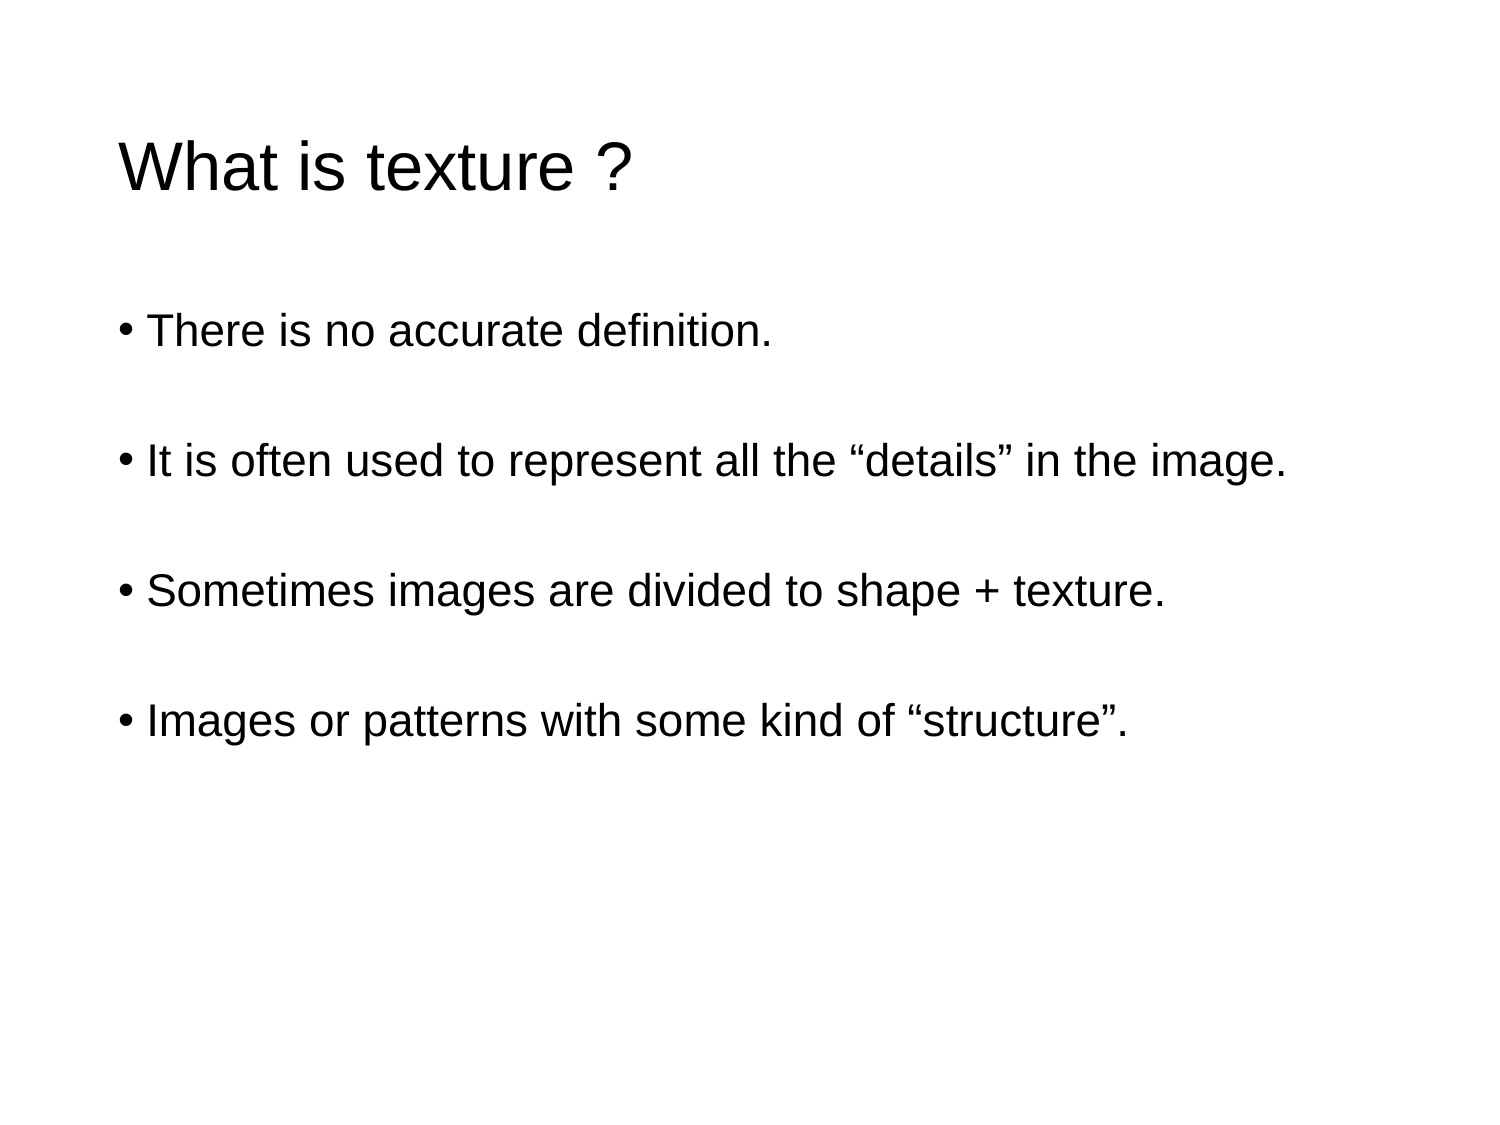

# What is texture ?
There is no accurate definition.

It is often used to represent all the “details” in the image.

Sometimes images are divided to shape + texture.

Images or patterns with some kind of “structure”.